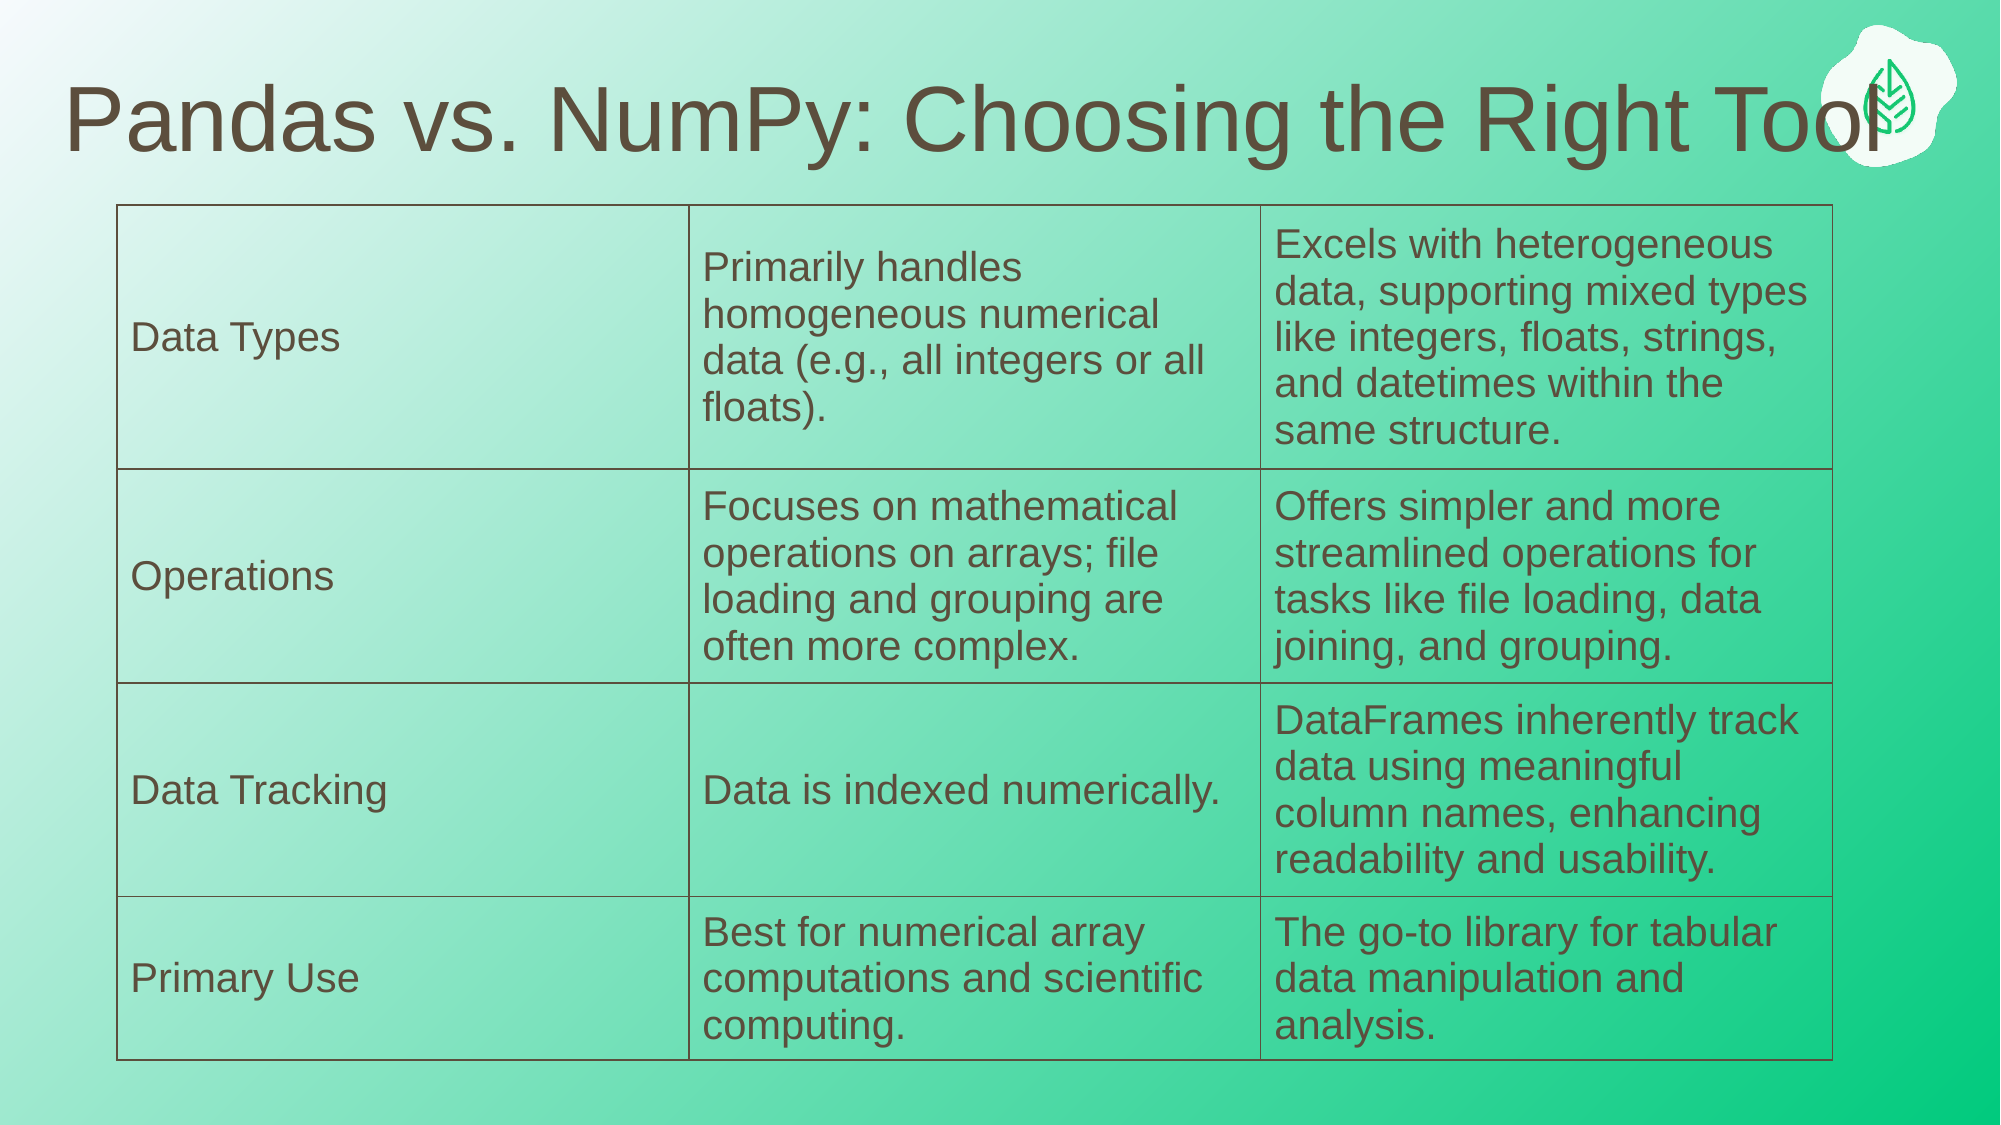

Pandas vs. NumPy: Choosing the Right Tool
| Data Types | Primarily handles homogeneous numerical data (e.g., all integers or all floats). | Excels with heterogeneous data, supporting mixed types like integers, floats, strings, and datetimes within the same structure. |
| --- | --- | --- |
| Operations | Focuses on mathematical operations on arrays; file loading and grouping are often more complex. | Offers simpler and more streamlined operations for tasks like file loading, data joining, and grouping. |
| Data Tracking | Data is indexed numerically. | DataFrames inherently track data using meaningful column names, enhancing readability and usability. |
| Primary Use | Best for numerical array computations and scientific computing. | The go-to library for tabular data manipulation and analysis. |